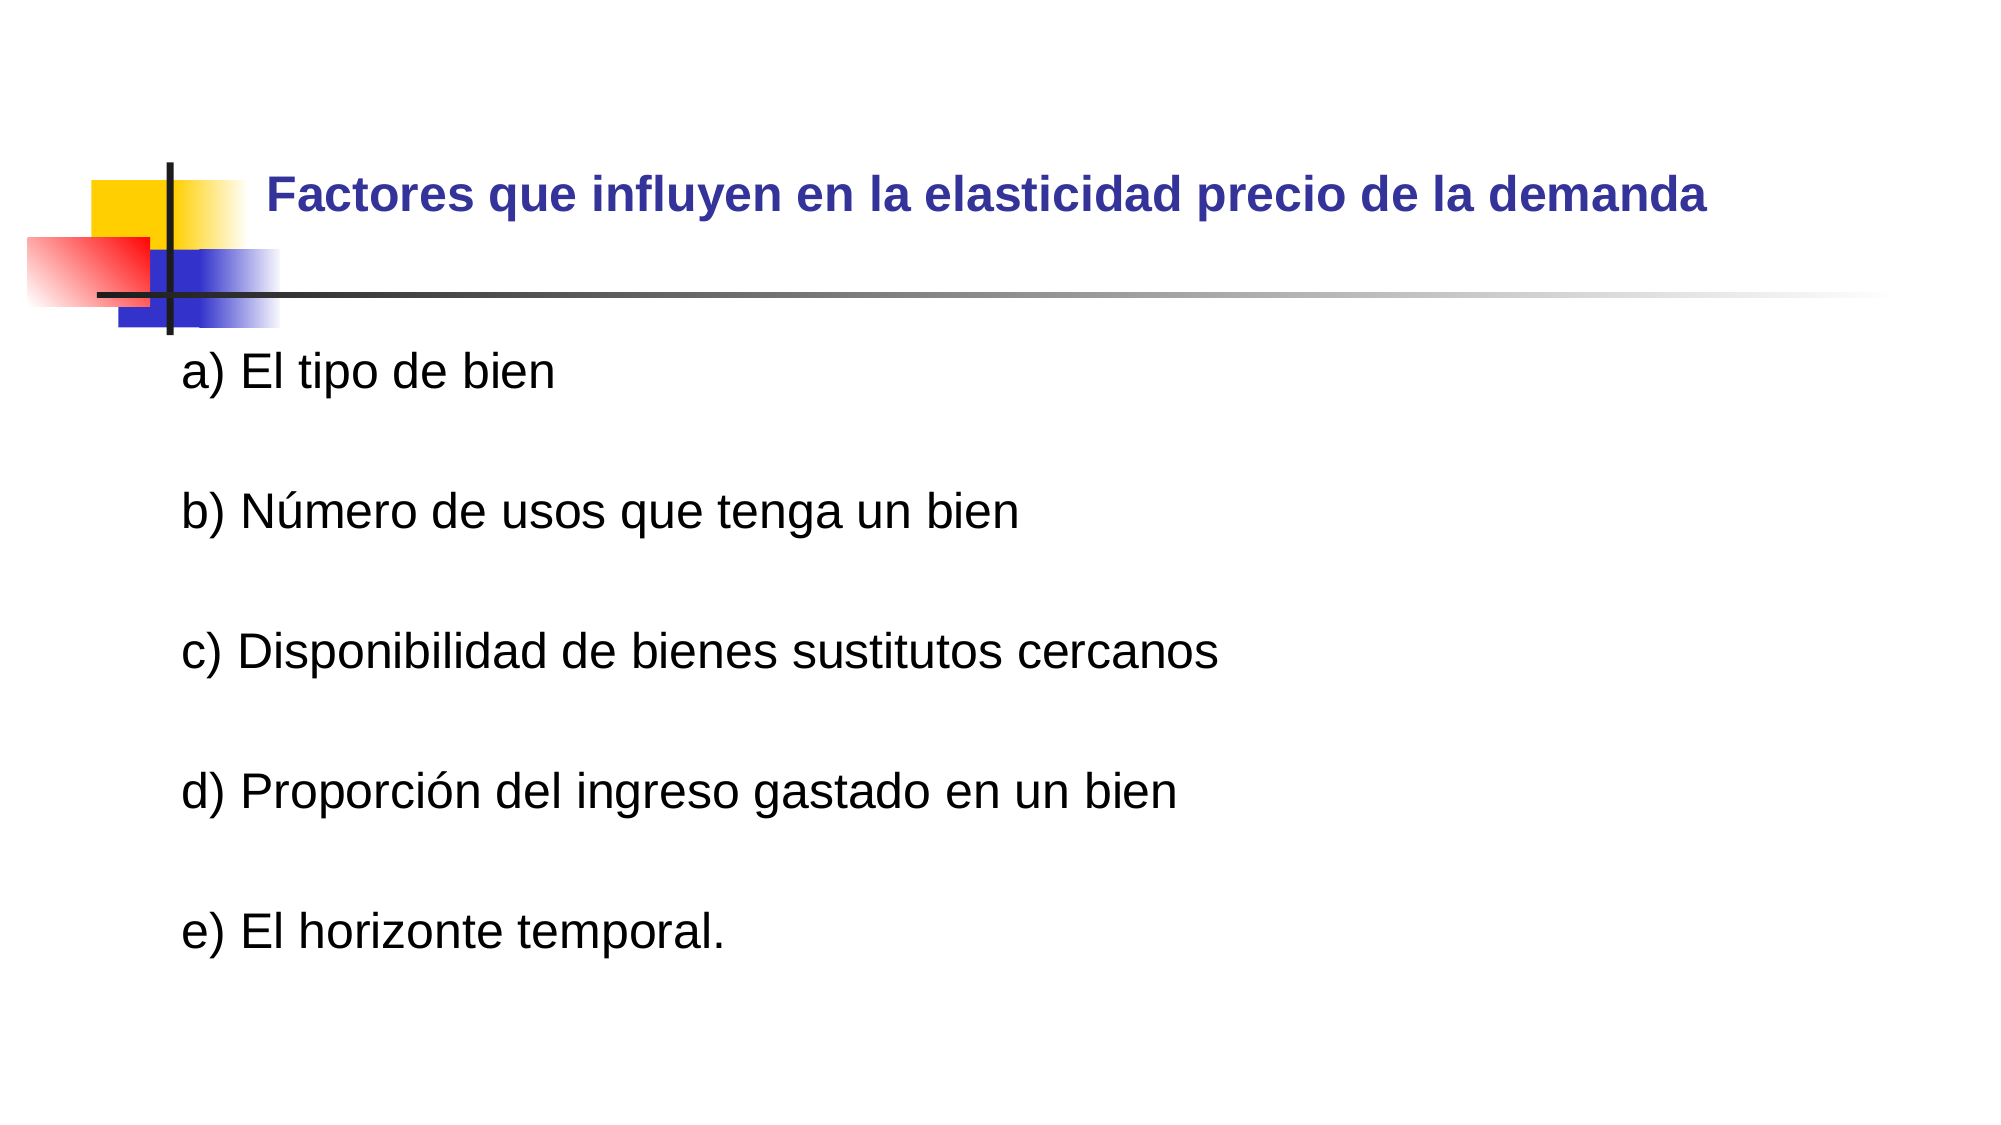

# Factores que influyen en la elasticidad precio de la demanda
a) El tipo de bien

b) Número de usos que tenga un bien

c) Disponibilidad de bienes sustitutos cercanos

d) Proporción del ingreso gastado en un bien

e) El horizonte temporal.